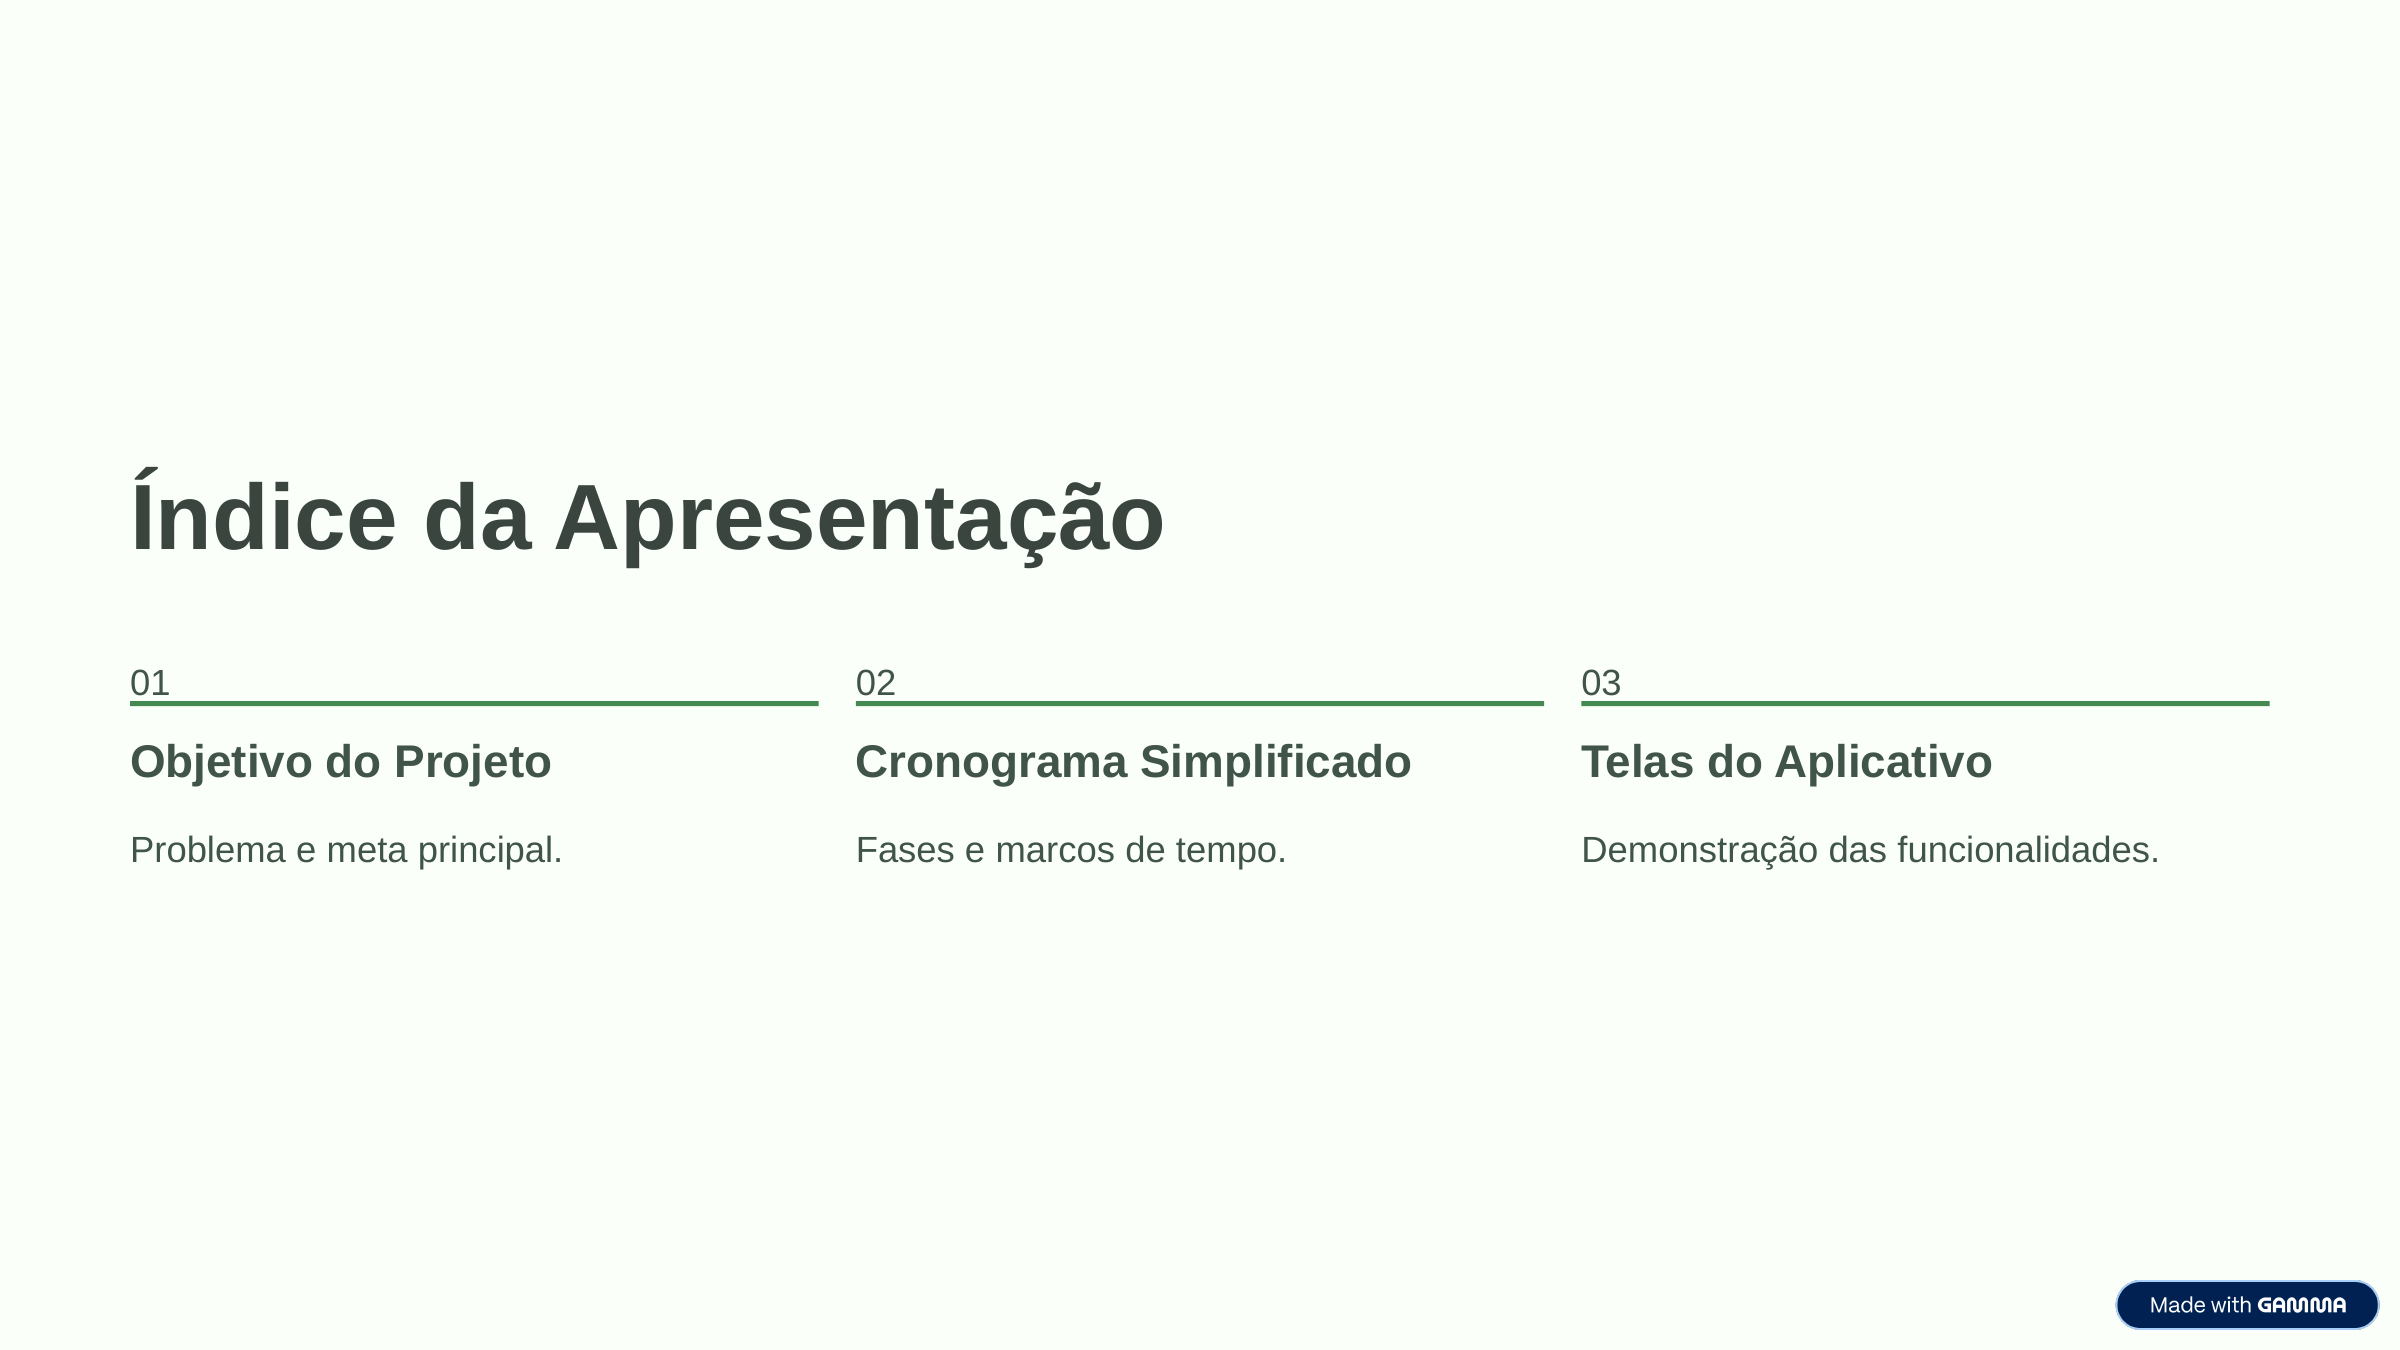

Índice da Apresentação
01
02
03

Objetivo do Projeto
Cronograma Simplificado
Telas do Aplicativo
Problema e meta principal.
Fases e marcos de tempo.
Demonstração das funcionalidades.